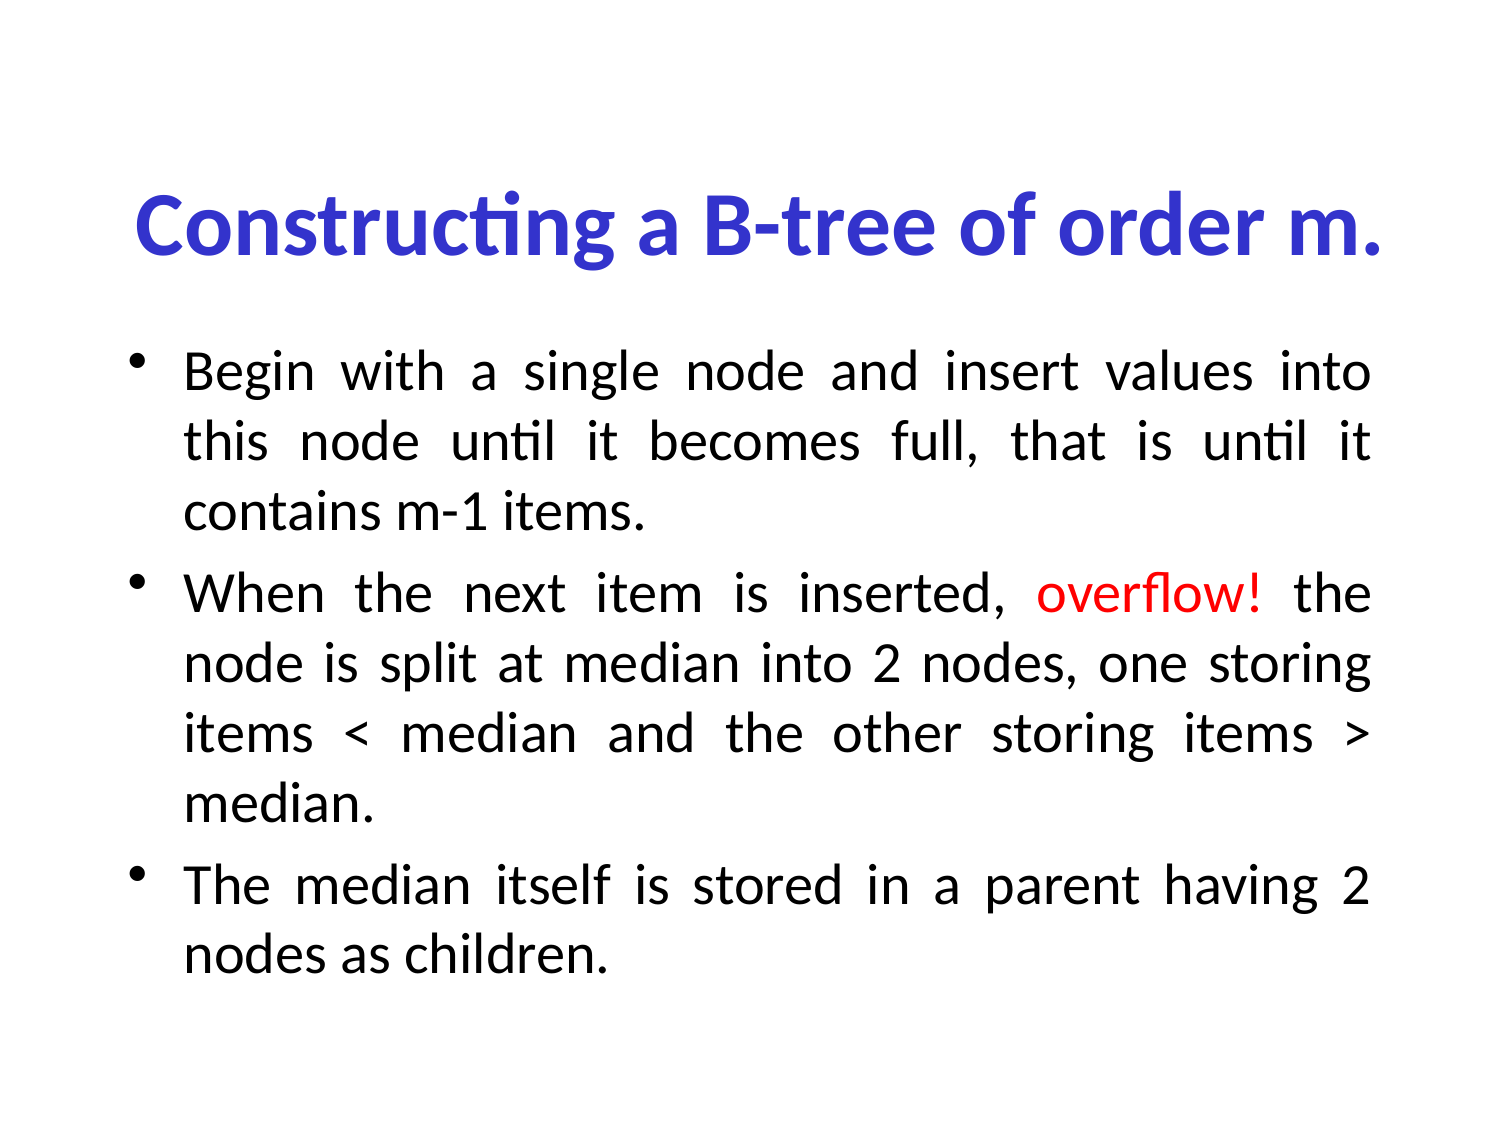

# Constructing a B-tree of order m.
Begin with a single node and insert values into this node until it becomes full, that is until it contains m-1 items.
When the next item is inserted, overflow! the node is split at median into 2 nodes, one storing items < median and the other storing items > median.
The median itself is stored in a parent having 2 nodes as children.